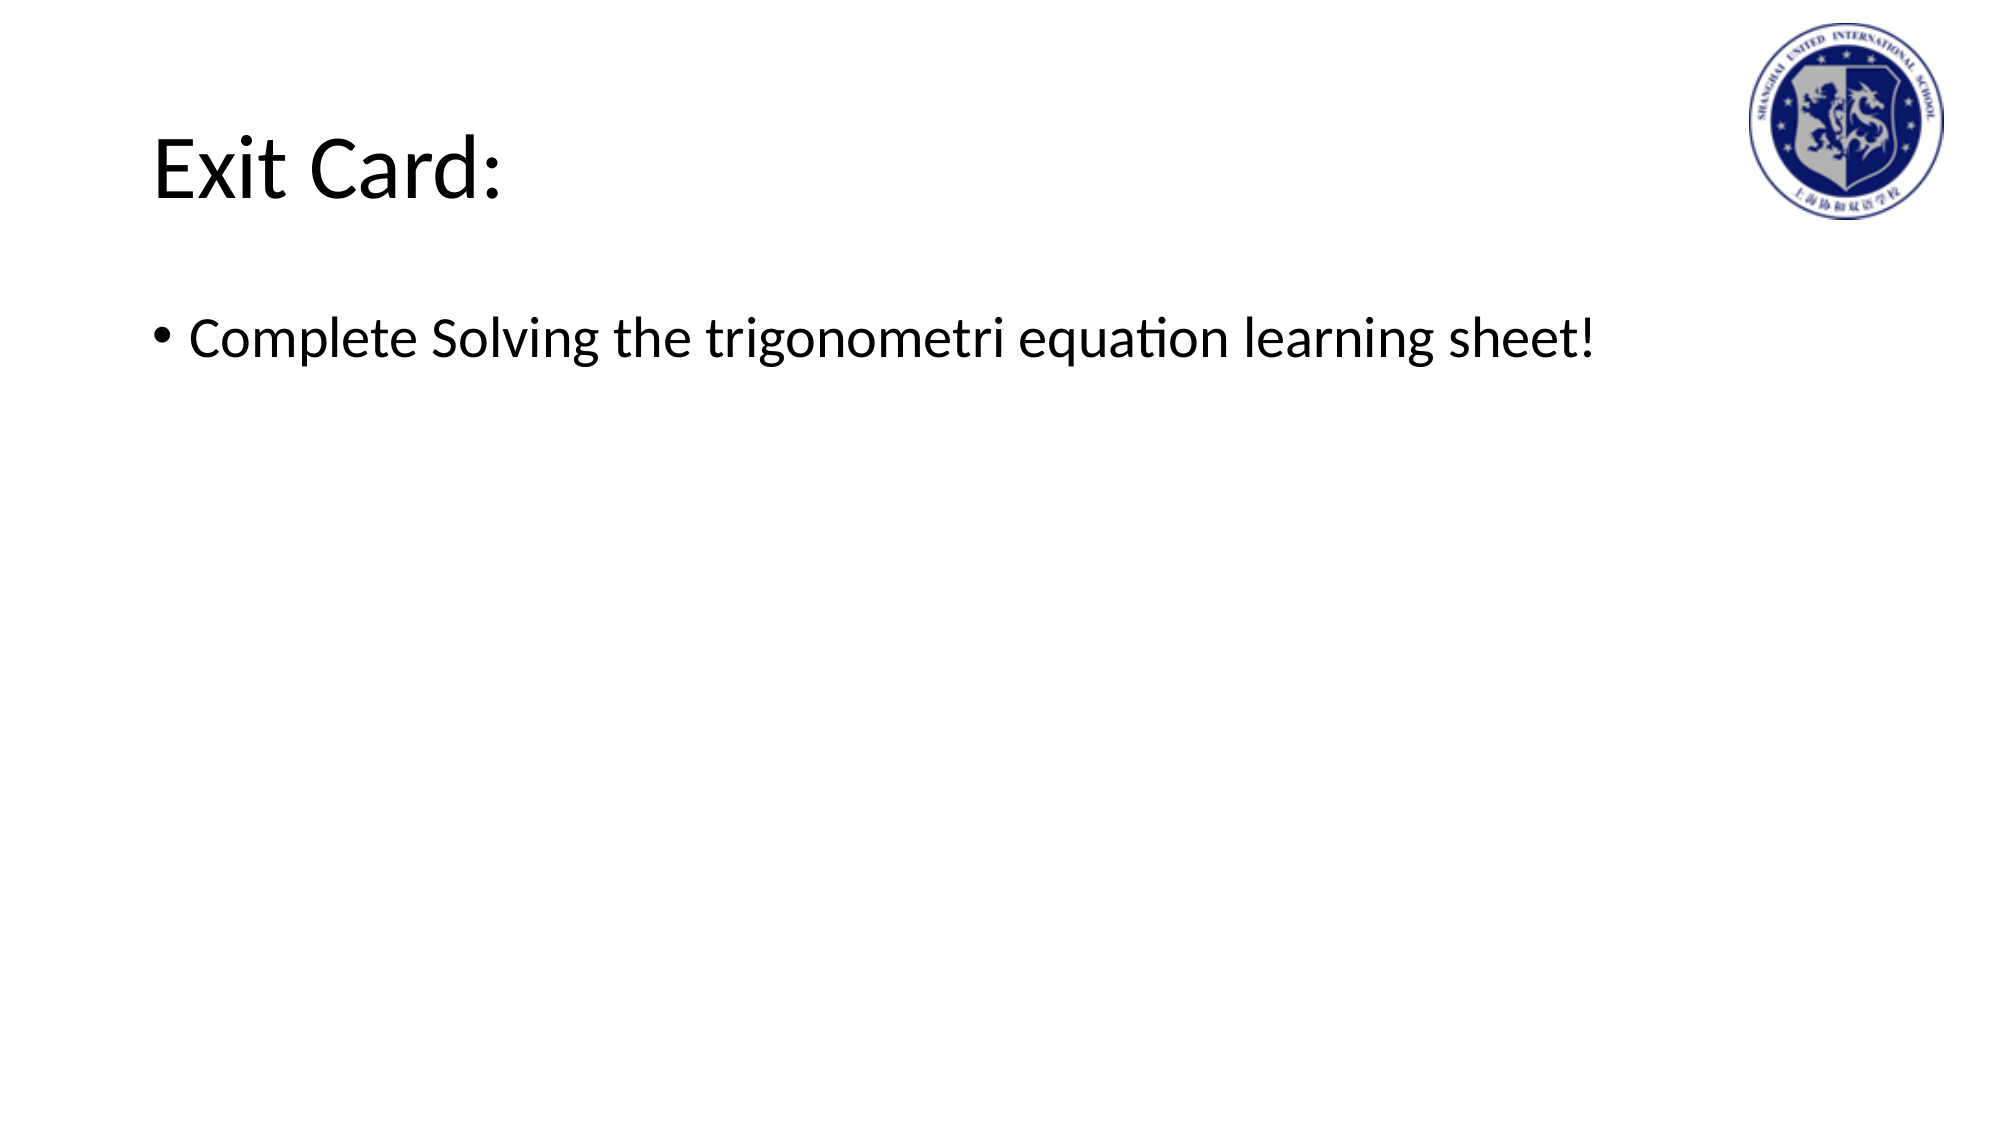

# Exit Card:
Complete Solving the trigonometri equation learning sheet!